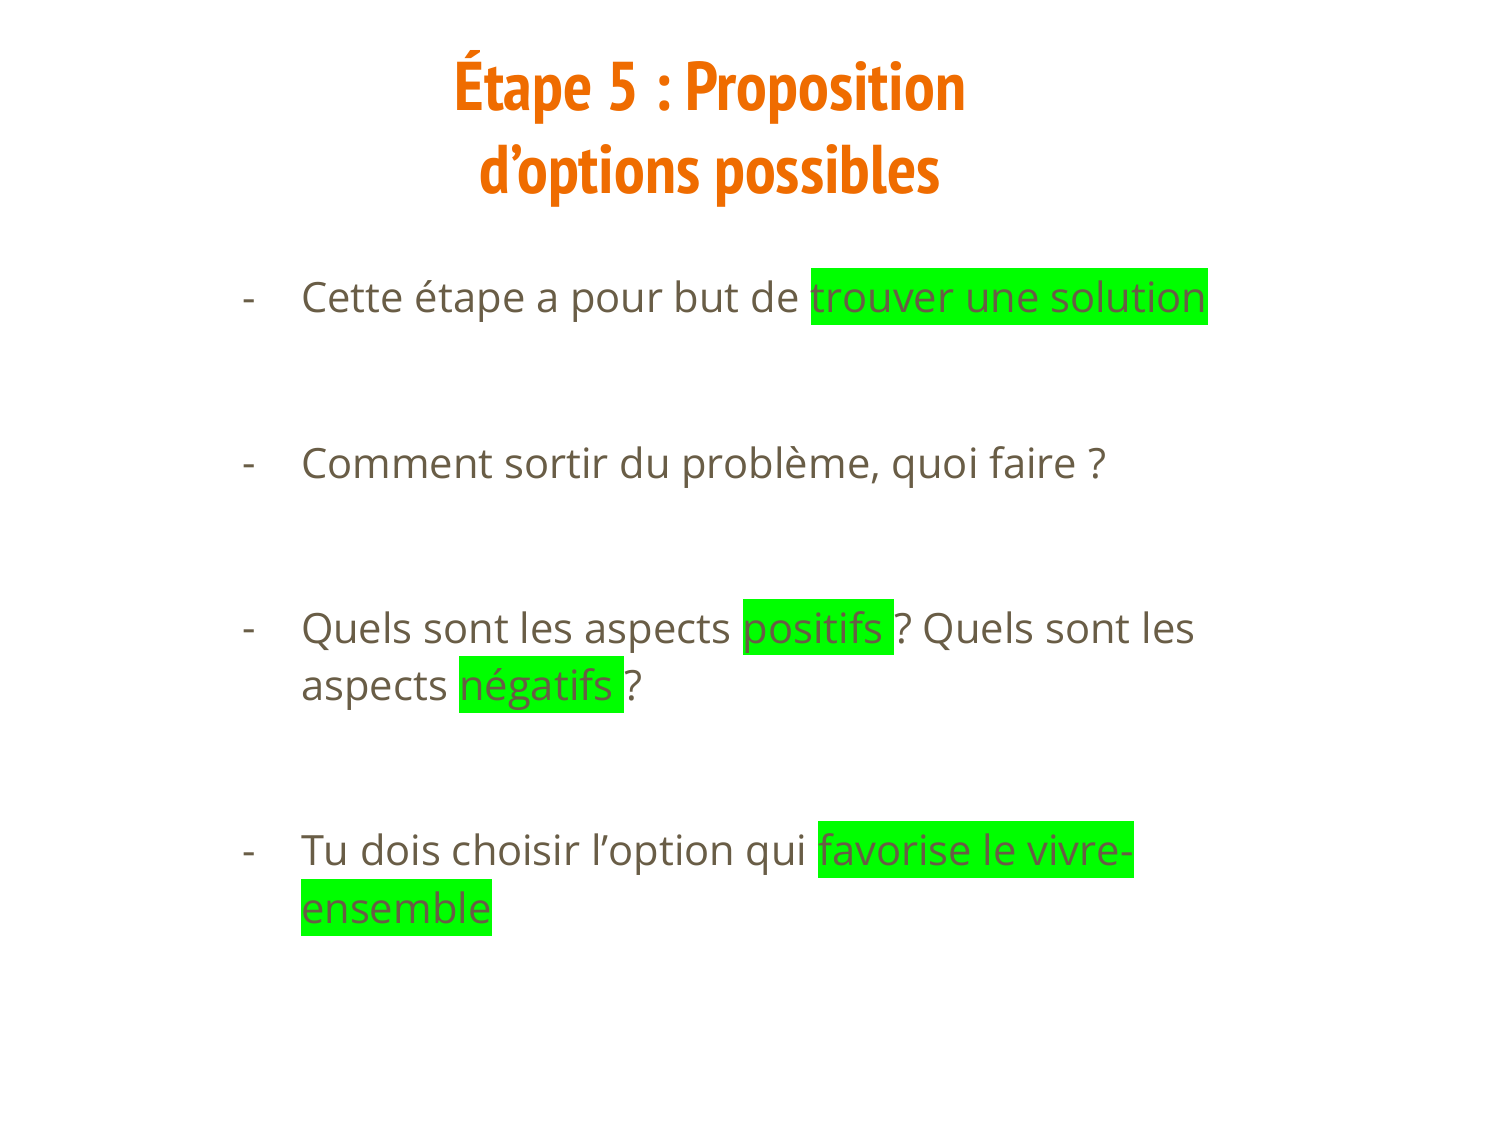

# Étape 5 : Proposition d’options possibles

Cette étape a pour but de trouver une solution

Comment sortir du problème, quoi faire ?

Quels sont les aspects positifs ? Quels sont les aspects négatifs ?

Tu dois choisir l’option qui favorise le vivre-ensemble